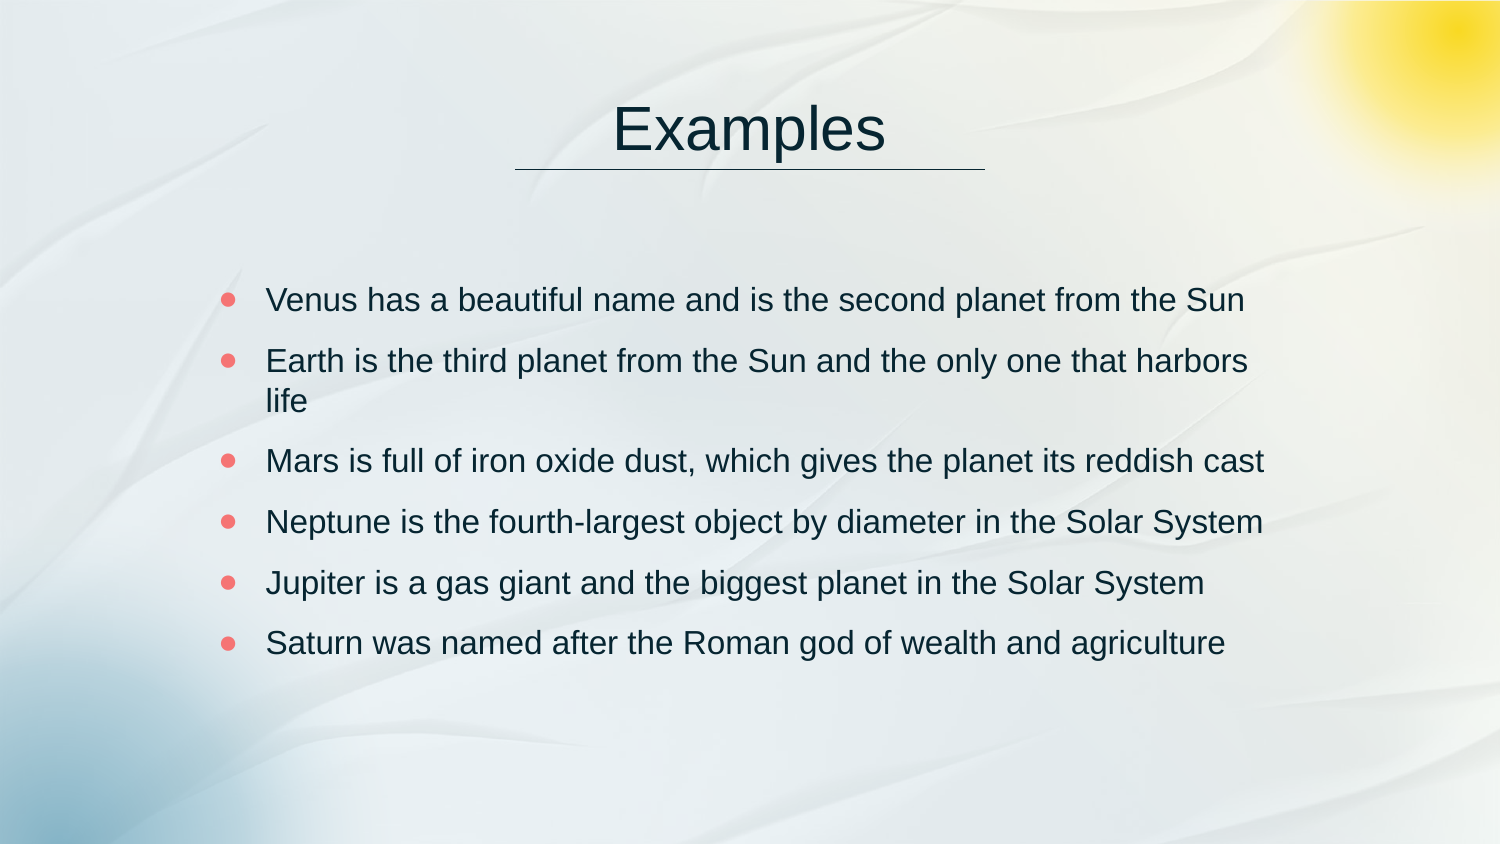

# Examples
Venus has a beautiful name and is the second planet from the Sun
Earth is the third planet from the Sun and the only one that harbors life
Mars is full of iron oxide dust, which gives the planet its reddish cast
Neptune is the fourth-largest object by diameter in the Solar System
Jupiter is a gas giant and the biggest planet in the Solar System
Saturn was named after the Roman god of wealth and agriculture